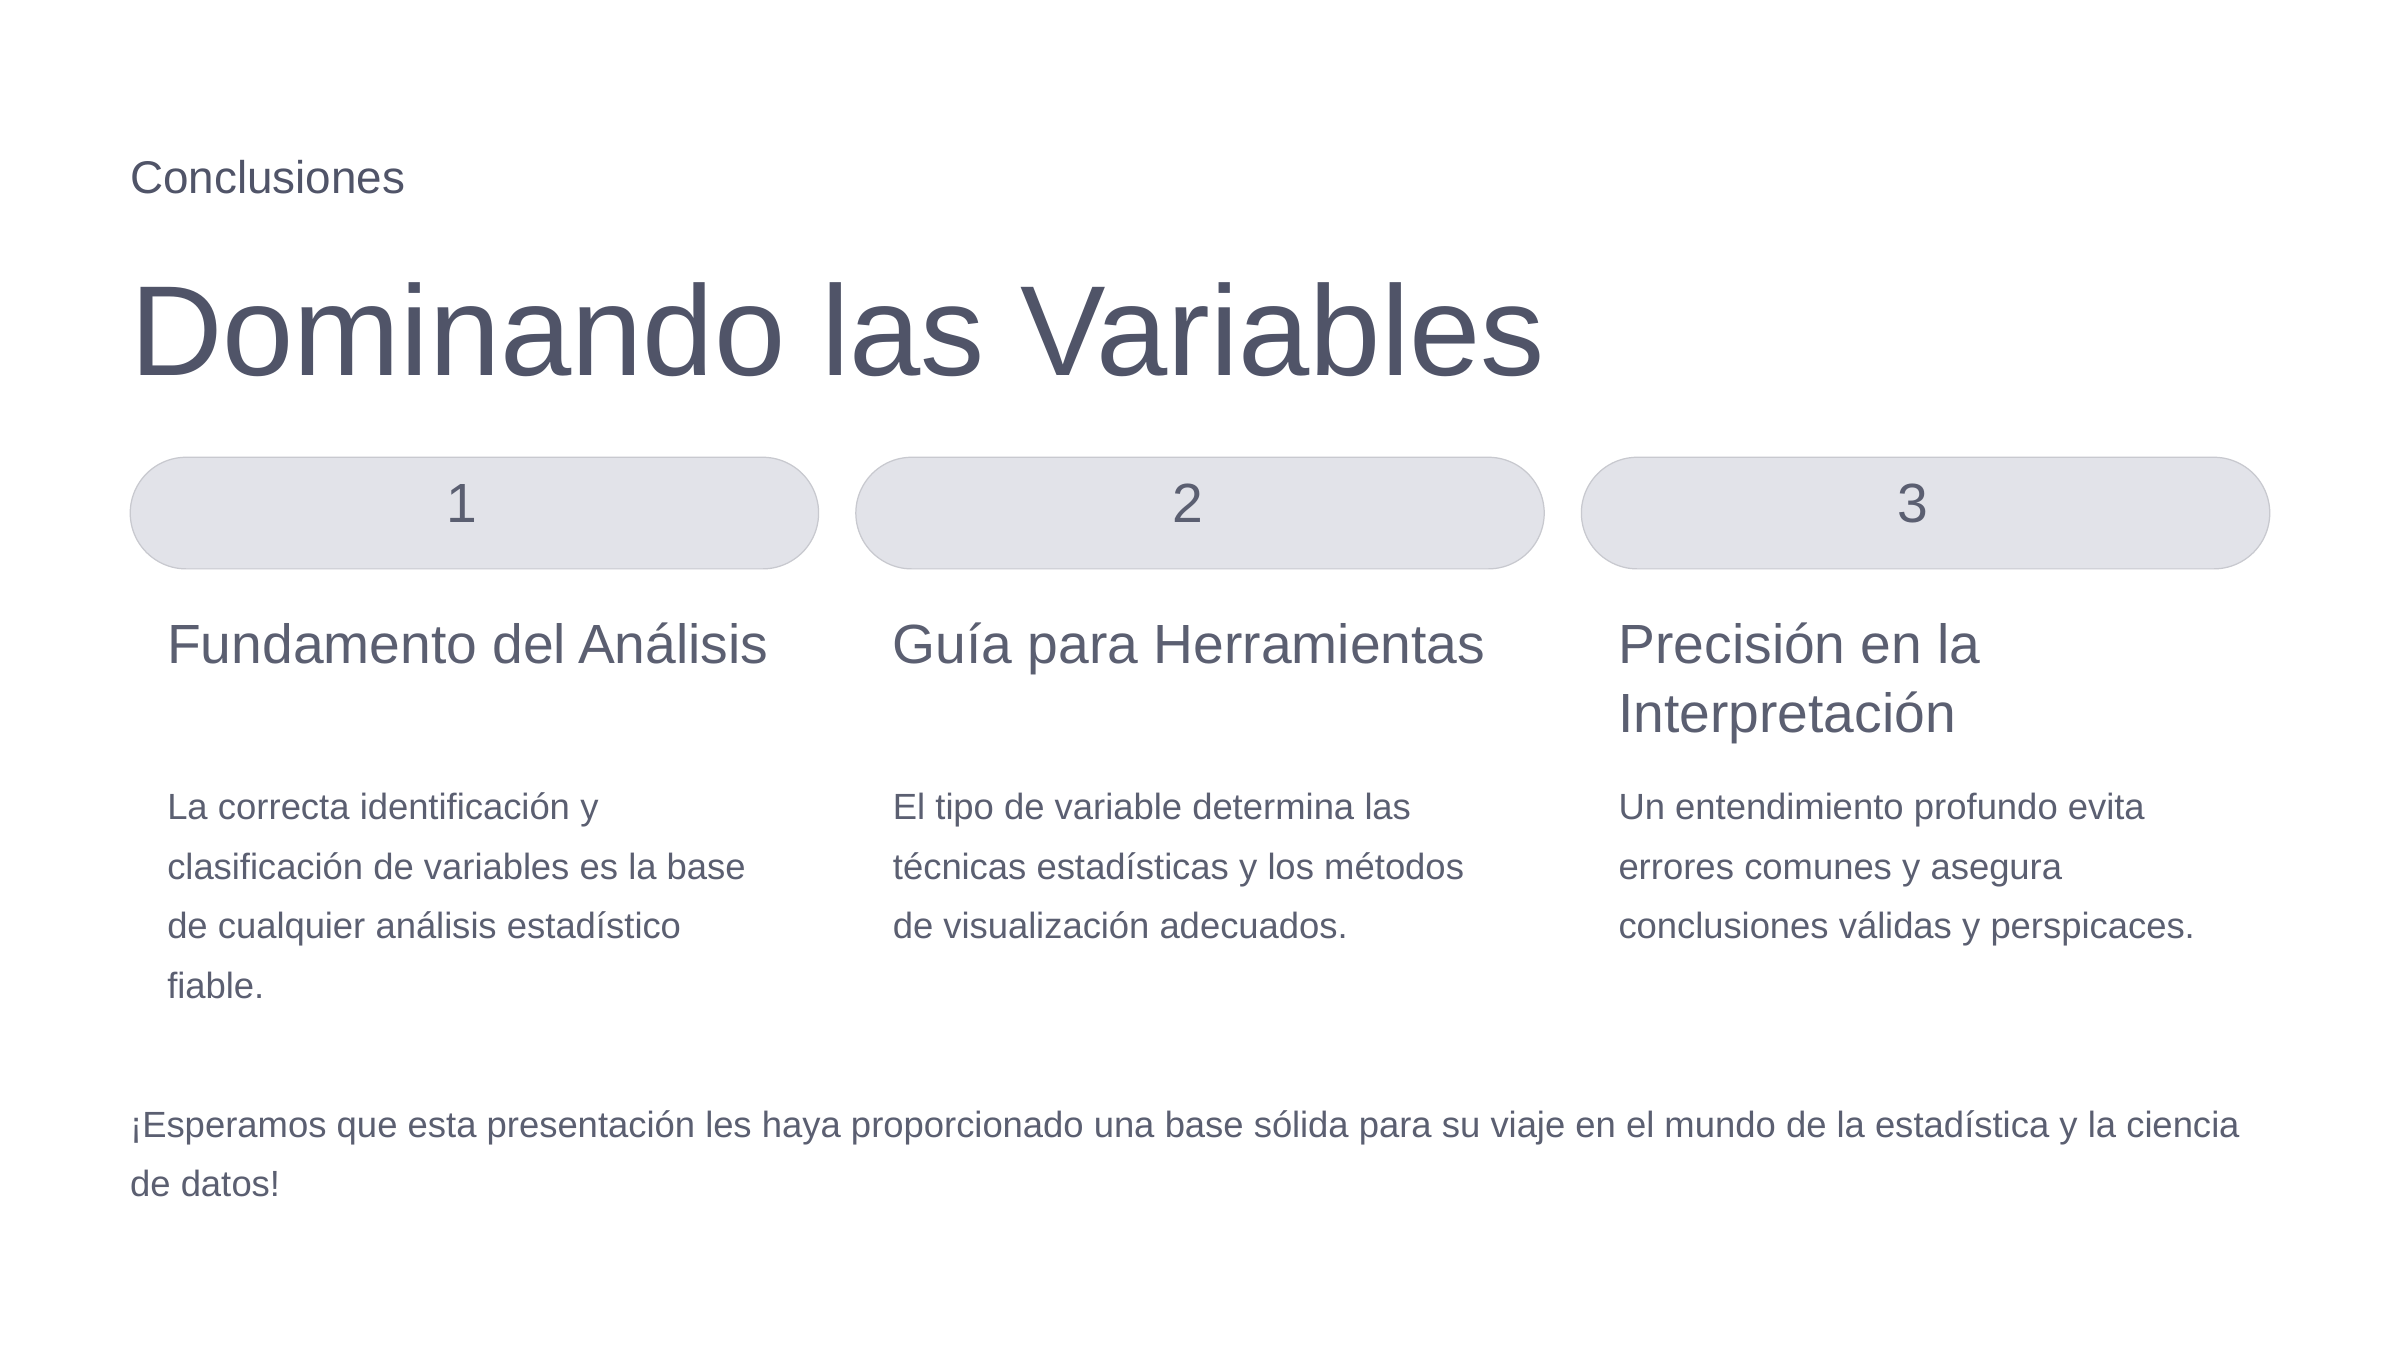

Conclusiones
Dominando las Variables

1
2
3
Fundamento del Análisis
Guía para Herramientas
Precisión en la Interpretación
La correcta identificación y clasificación de variables es la base de cualquier análisis estadístico fiable.
El tipo de variable determina las técnicas estadísticas y los métodos de visualización adecuados.
Un entendimiento profundo evita errores comunes y asegura conclusiones válidas y perspicaces.
¡Esperamos que esta presentación les haya proporcionado una base sólida para su viaje en el mundo de la estadística y la ciencia de datos!